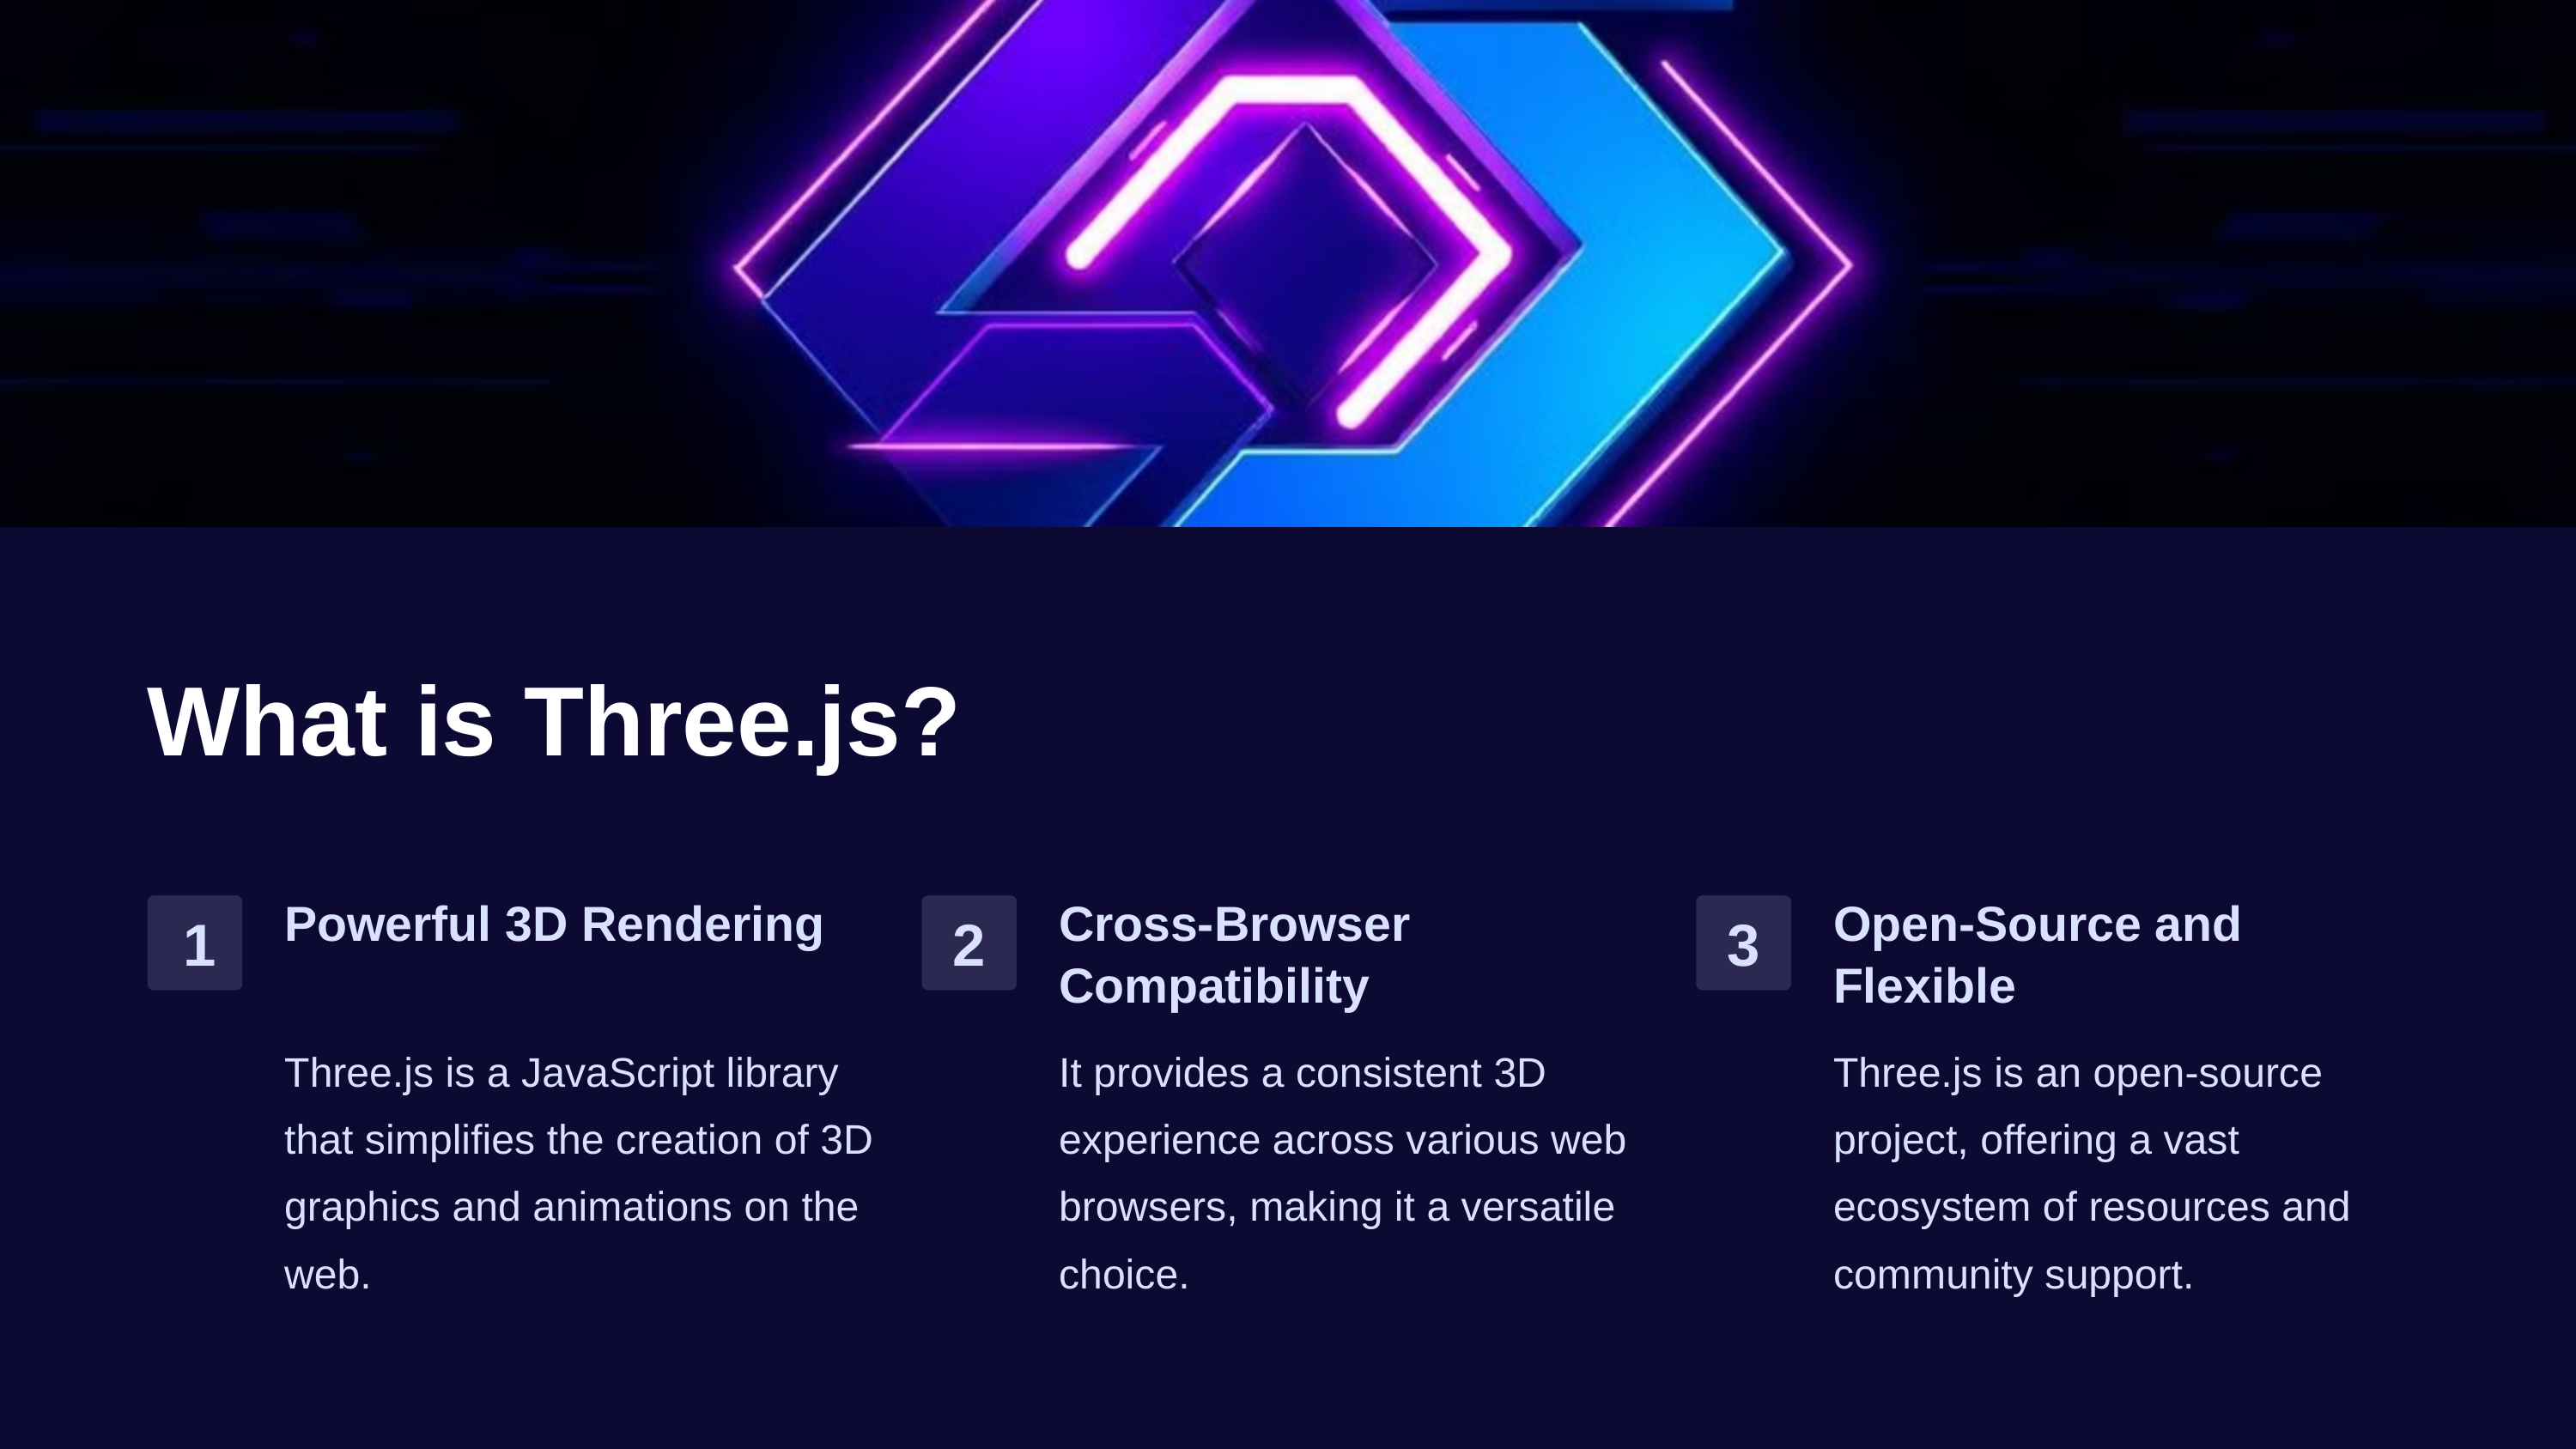

What is Three.js?
Powerful 3D Rendering
Cross-Browser Compatibility
Open-Source and Flexible

1
2
3
Three.js is a JavaScript library that simplifies the creation of 3D graphics and animations on the web.
It provides a consistent 3D experience across various web browsers, making it a versatile choice.
Three.js is an open-source project, offering a vast ecosystem of resources and community support.